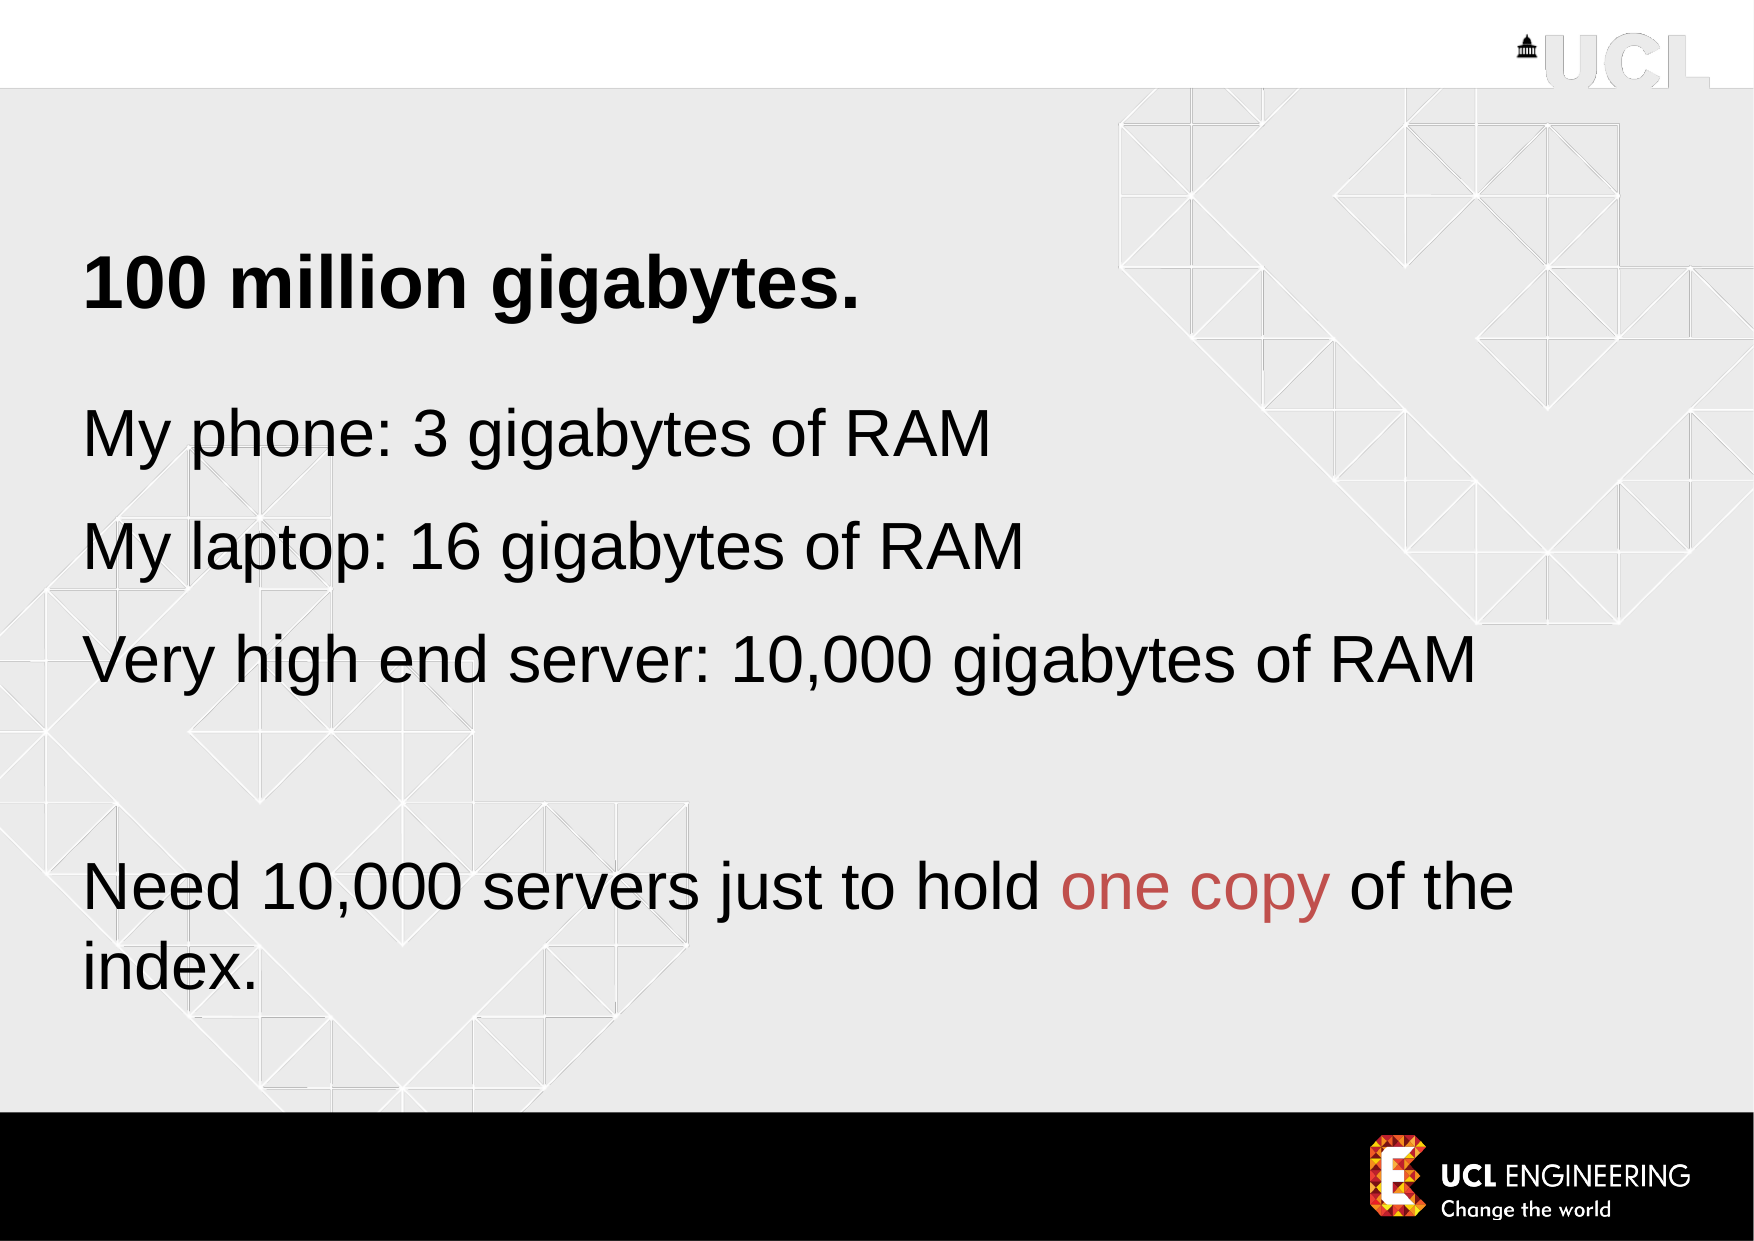

# 100 million gigabytes.
My phone: 3 gigabytes of RAM
My laptop: 16 gigabytes of RAM
Very high end server: 10,000 gigabytes of RAM

Need 10,000 servers just to hold one copy of the index.